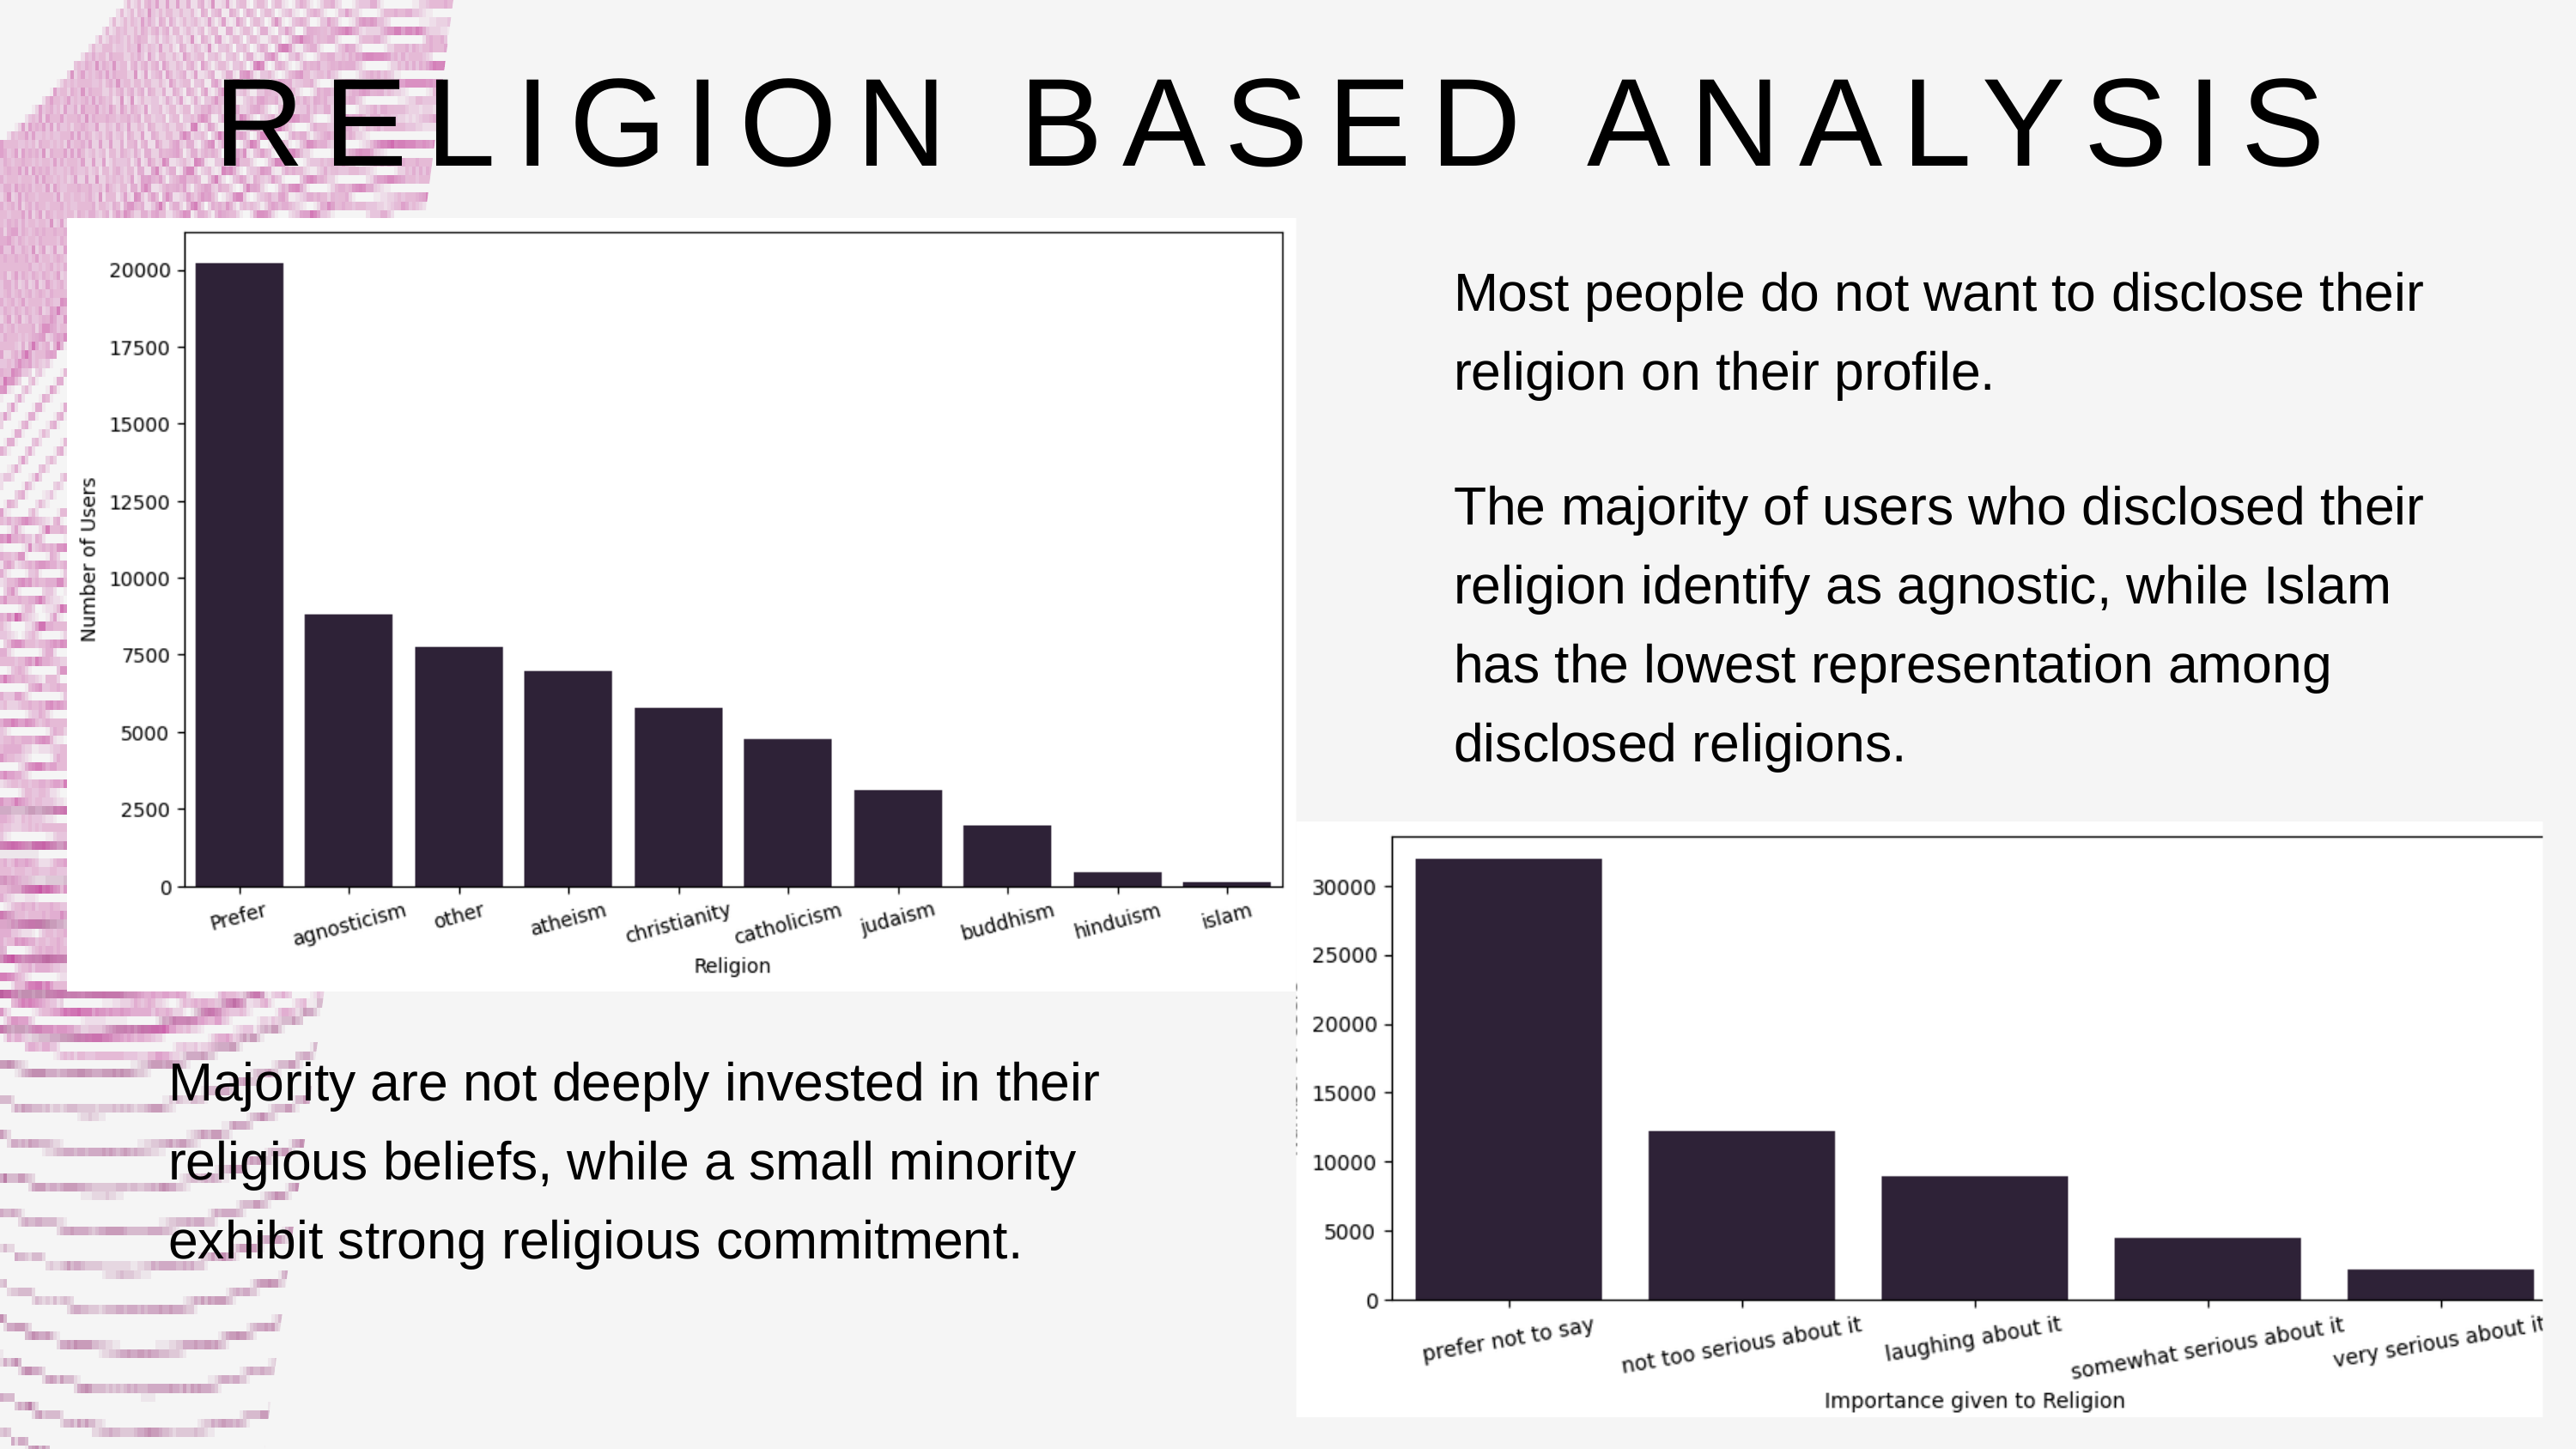

RELIGION BASED ANALYSIS

Most people do not want to disclose their religion on their profile.
The majority of users who disclosed their religion identify as agnostic, while Islam has the lowest representation among disclosed religions.

Majority are not deeply invested in their religious beliefs, while a small minority exhibit strong religious commitment.